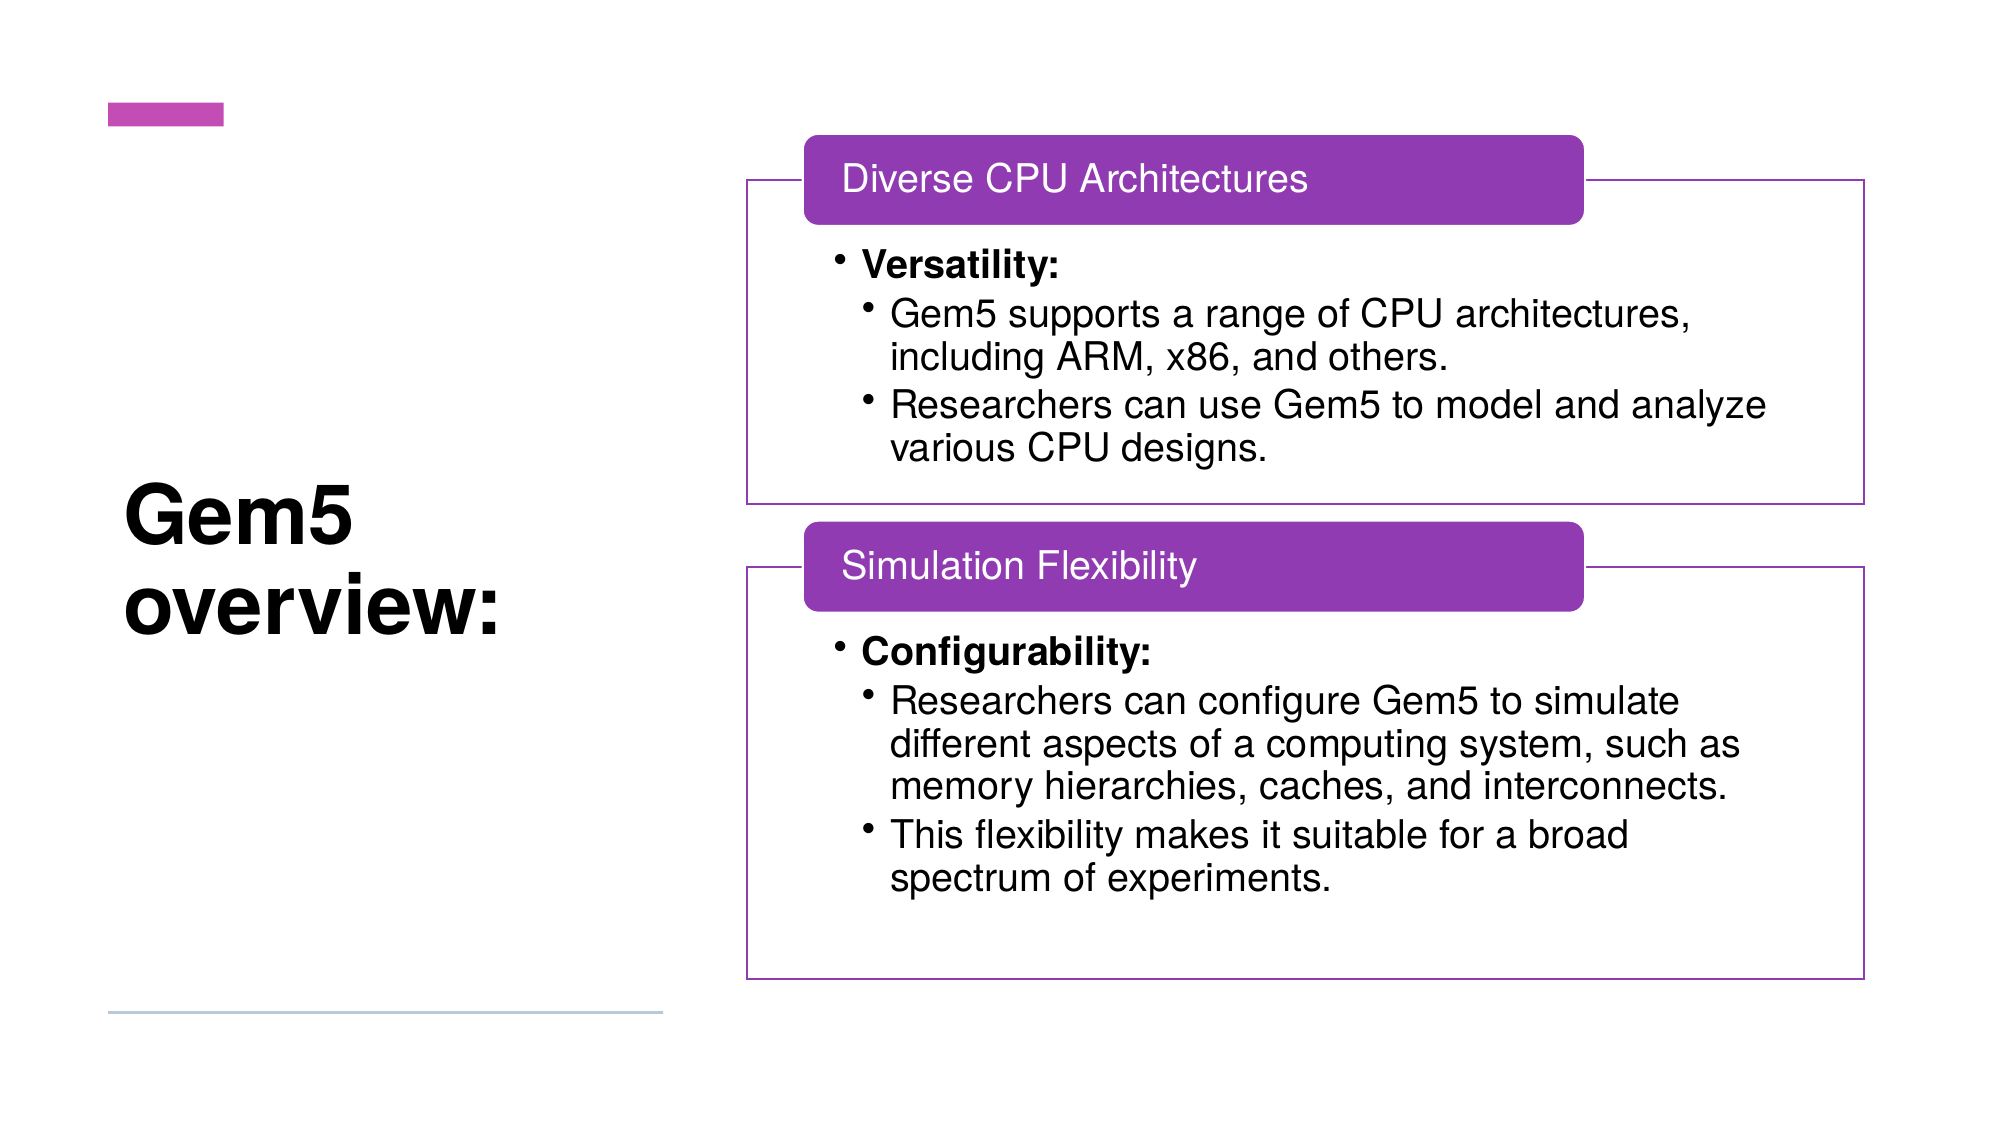

Versatility:
Gem5 supports a range of CPU architectures, including ARM, x86, and others.
Researchers can use Gem5 to model and analyze various CPU designs.
Diverse CPU Architectures
Configurability:
Researchers can configure Gem5 to simulate different aspects of a computing system, such as memory hierarchies, caches, and interconnects.
This flexibility makes it suitable for a broad spectrum of experiments.
Simulation Flexibility
# Gem5 overview: